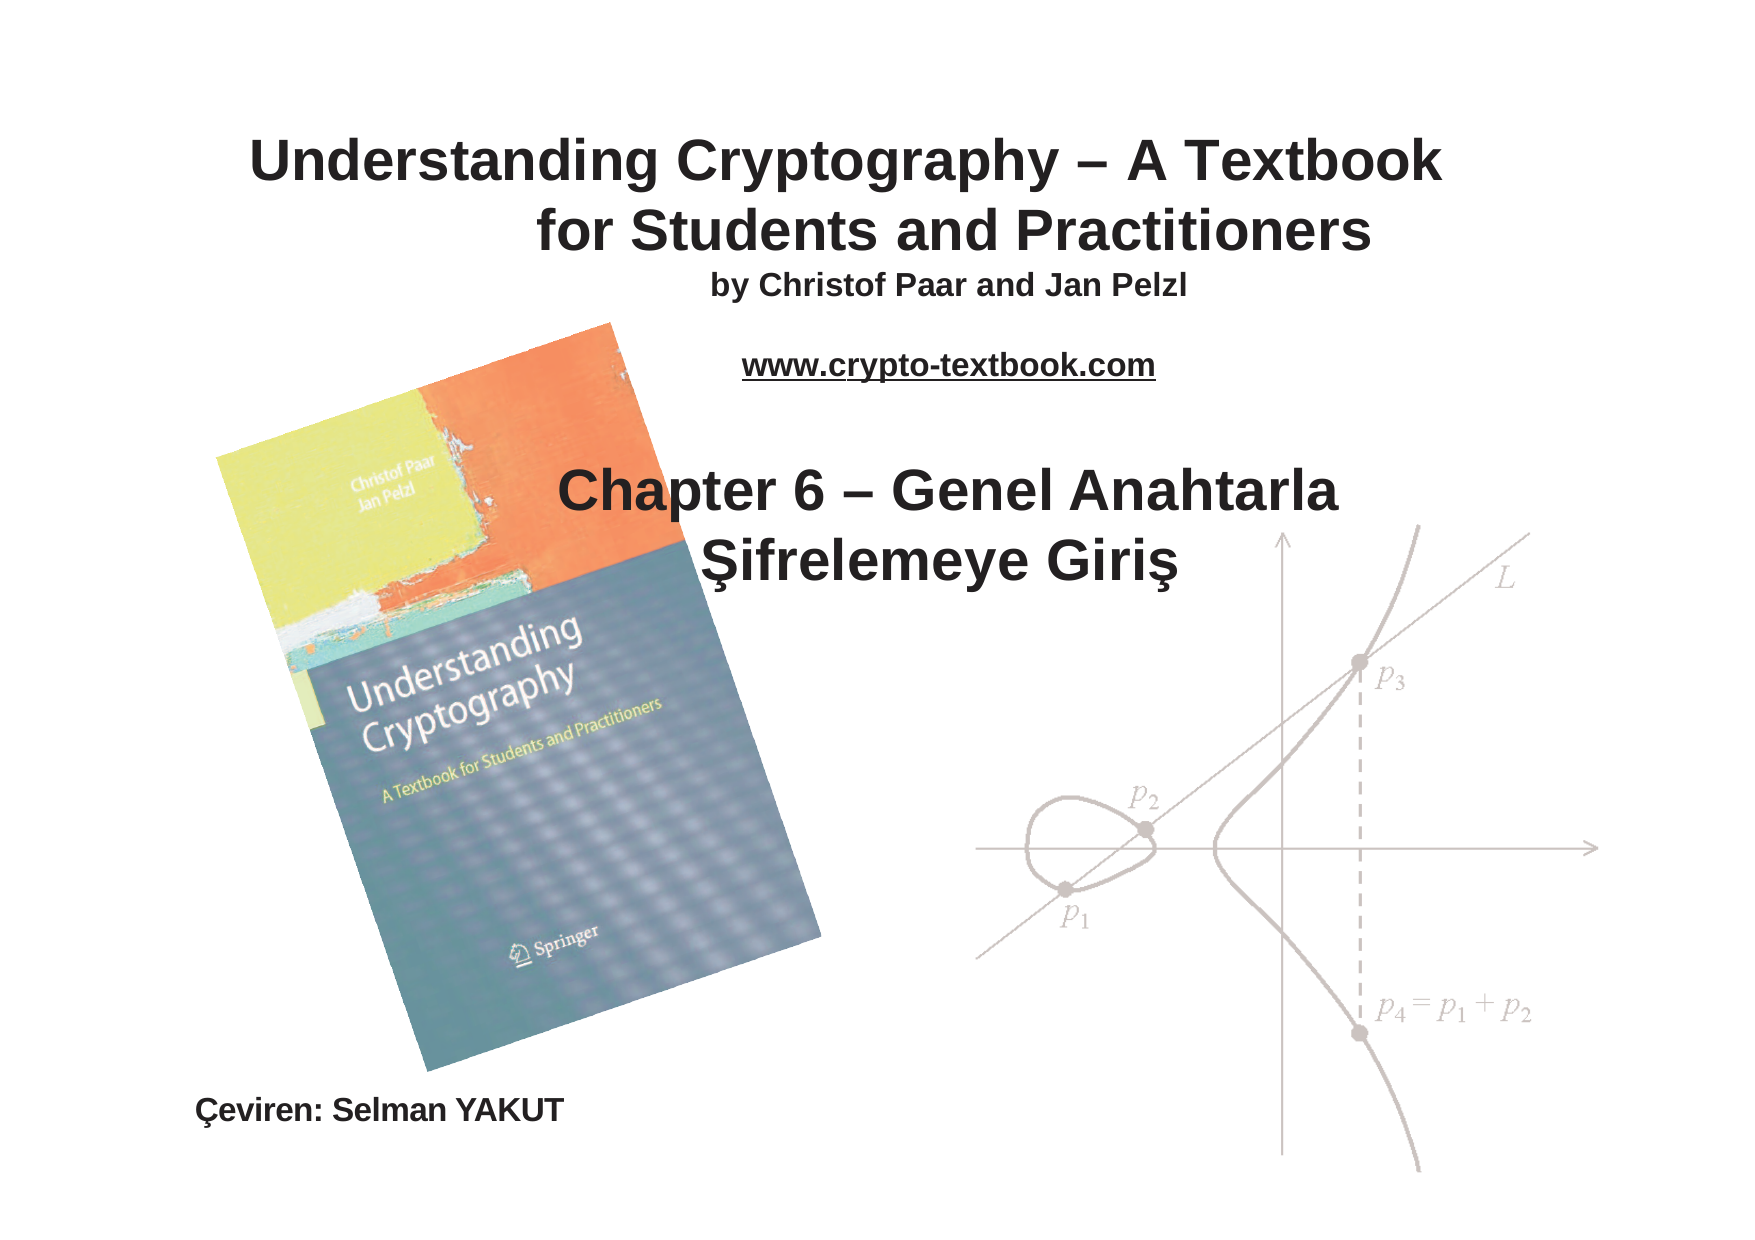

Understanding Cryptography – A Textbook for Students and Practitioners
by Christof Paar and Jan Pelzl

www.crypto-textbook.com

Chapter 6 – Genel Anahtarla Şifrelemeye Giriş

Çeviren: Selman YAKUT